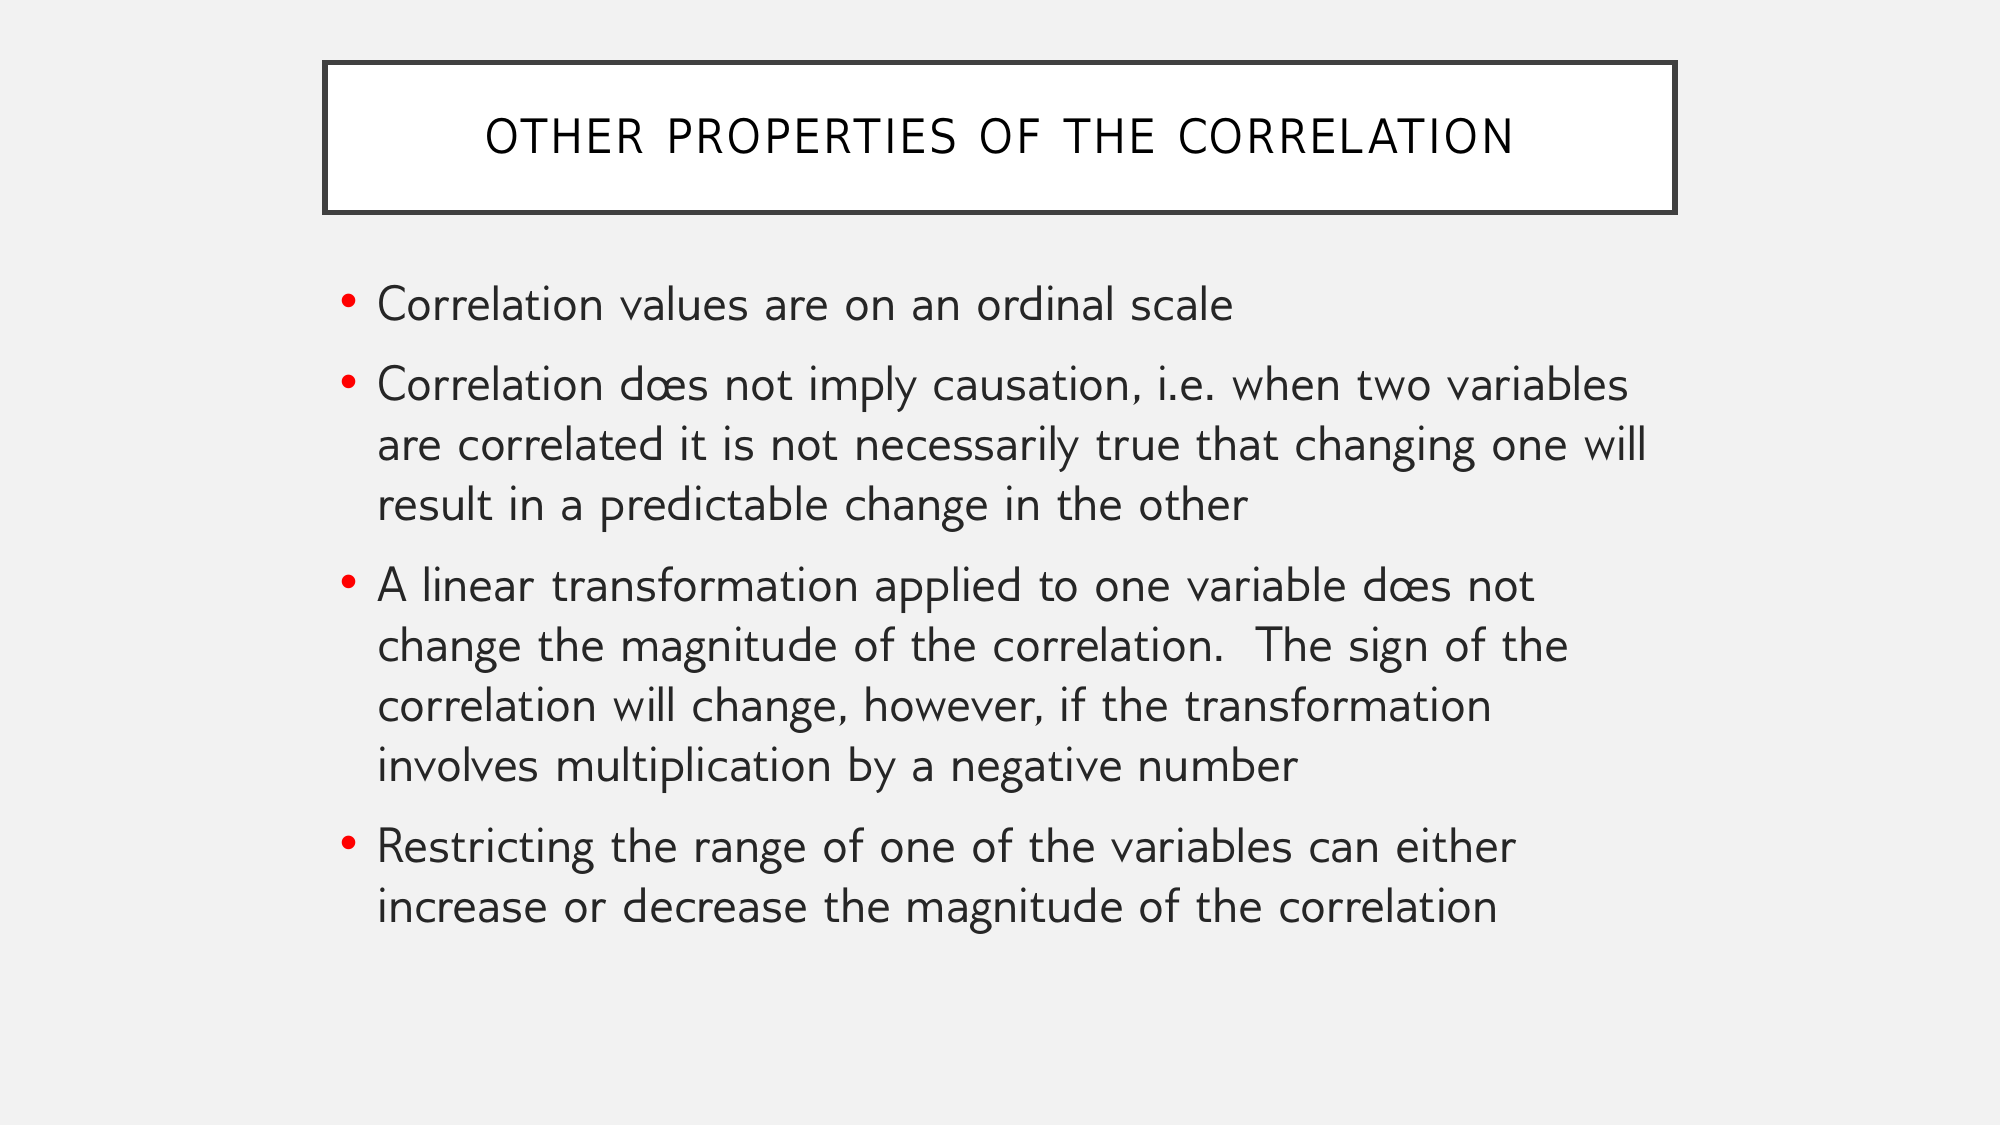

Other Properties of the Correlation
Correlation values are on an ordinal scale
Correlation does not imply causation, i.e. when two variables are correlated it is not necessarily true that changing one will result in a predictable change in the other
A linear transformation applied to one variable does not change the magnitude of the correlation.  The sign of the correlation will change, however, if the transformation involves multiplication by a negative number
Restricting the range of one of the variables can either increase or decrease the magnitude of the correlation